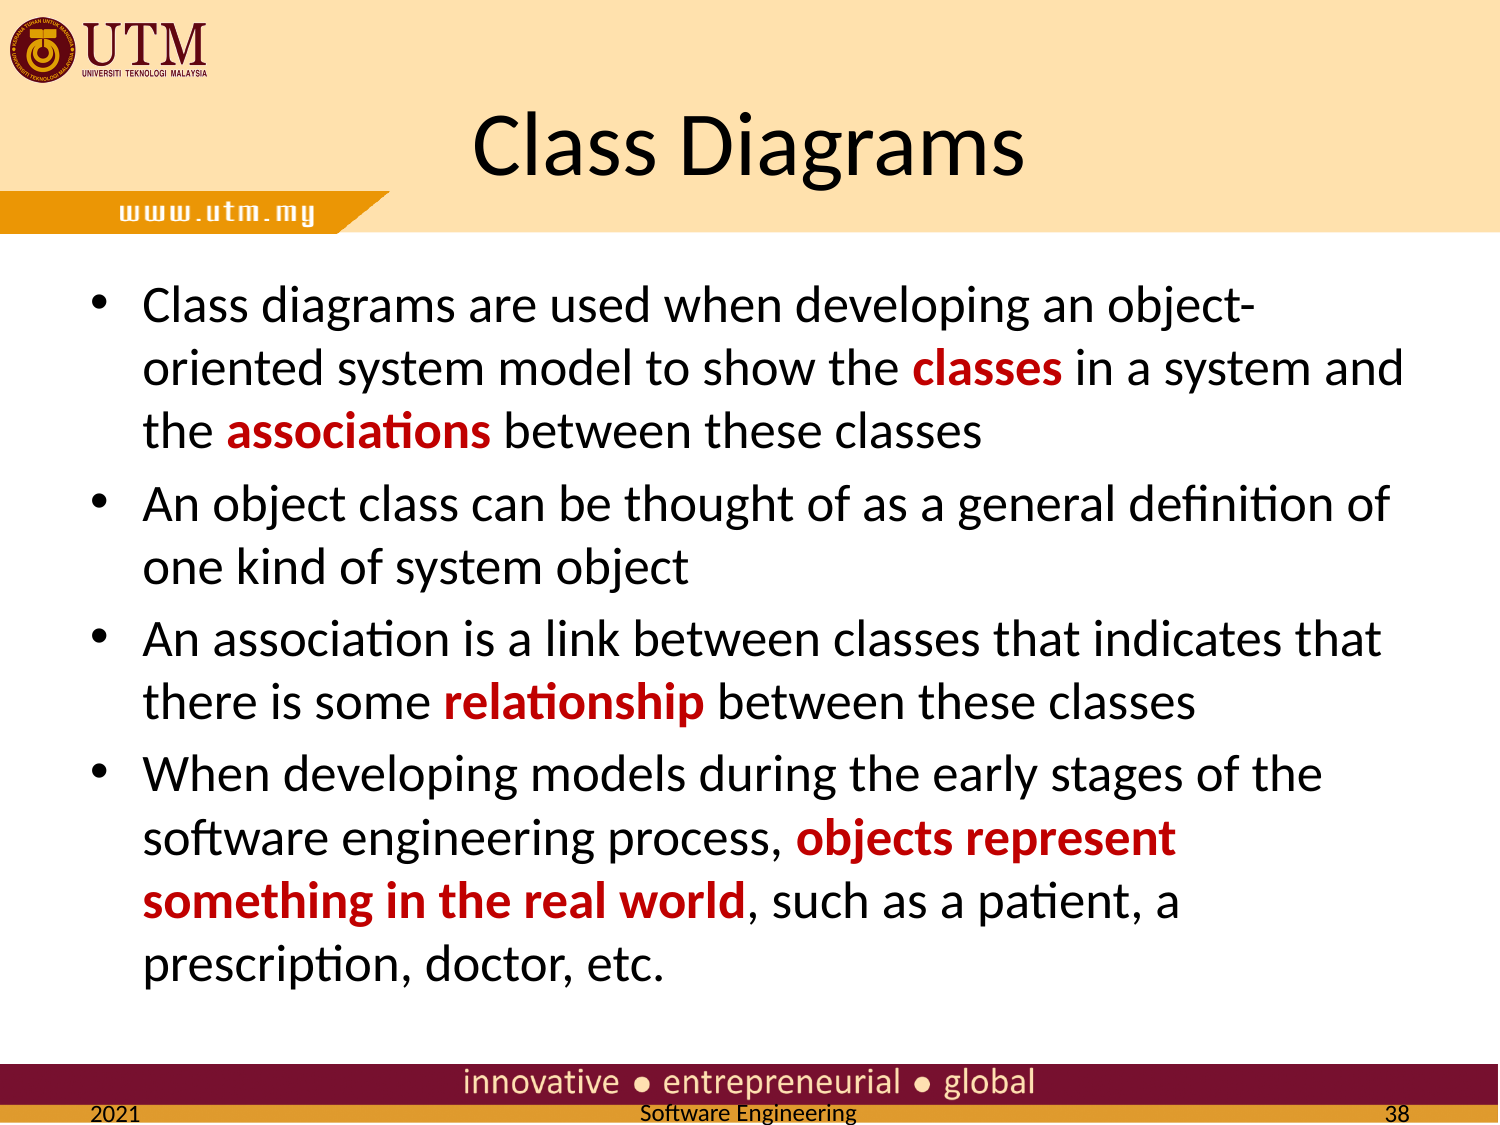

# Class Diagrams
Class diagrams are used when developing an object-oriented system model to show the classes in a system and the associations between these classes
An object class can be thought of as a general definition of one kind of system object
An association is a link between classes that indicates that there is some relationship between these classes
When developing models during the early stages of the software engineering process, objects represent something in the real world, such as a patient, a prescription, doctor, etc.
2021
38
Software Engineering